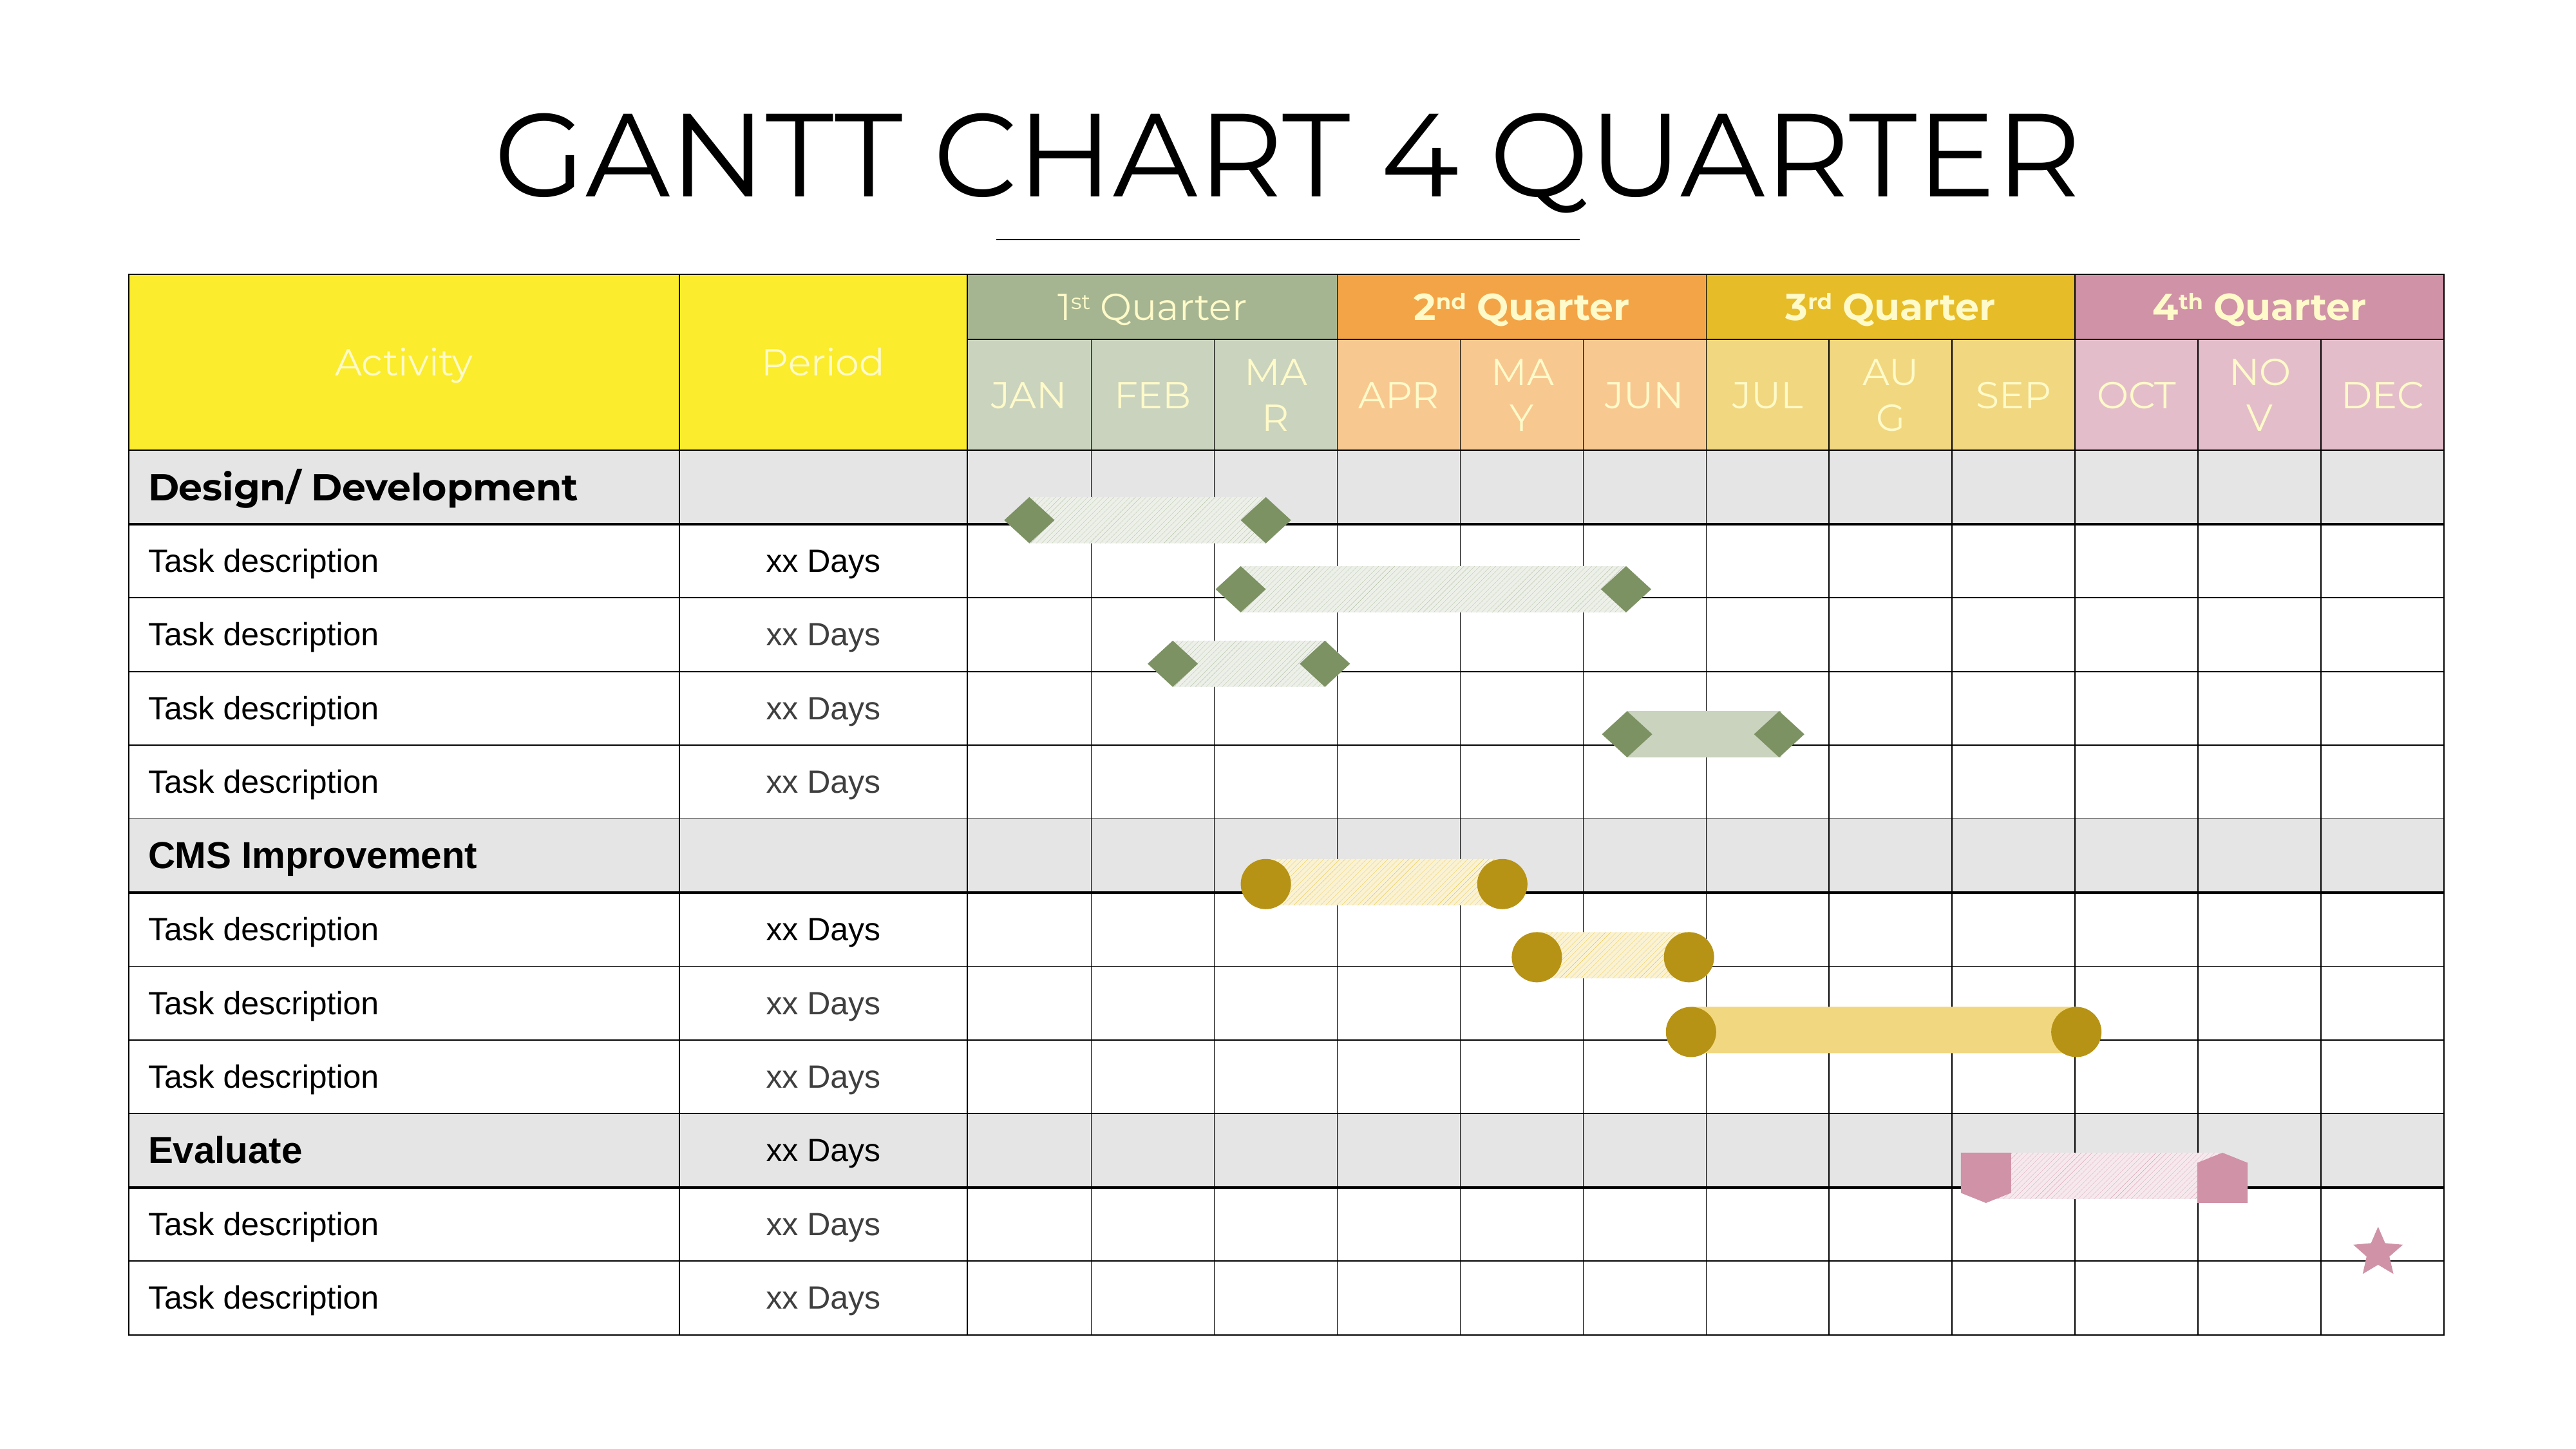

# GANTT CHART 4 QUARTER
| Activity | Period | 1st Quarter |  |  | 2nd Quarter |  |  | 3rd Quarter |  |  | 4th Quarter |  |  |
| --- | --- | --- | --- | --- | --- | --- | --- | --- | --- | --- | --- | --- | --- |
|  |  | JAN | FEB | MAR | APR | MAY | JUN | JUL | AUG | SEP | OCT | NOV | DEC |
| Design/ Development |  |  |  |  |  |  |  |  |  |  |  |  |  |
| Task description | xx Days |  |  |  |  |  |  |  |  |  |  |  |  |
| Task description | xx Days |  |  |  |  |  |  |  |  |  |  |  |  |
| Task description | xx Days |  |  |  |  |  |  |  |  |  |  |  |  |
| Task description | xx Days |  |  |  |  |  |  |  |  |  |  |  |  |
| CMS Improvement |  |  |  |  |  |  |  |  |  |  |  |  |  |
| Task description | xx Days |  |  |  |  |  |  |  |  |  |  |  |  |
| Task description | xx Days |  |  |  |  |  |  |  |  |  |  |  |  |
| Task description | xx Days |  |  |  |  |  |  |  |  |  |  |  |  |
| Evaluate | xx Days |  |  |  |  |  |  |  |  |  |  |  |  |
| Task description | xx Days |  |  |  |  |  |  |  |  |  |  |  |  |
| Task description | xx Days |  |  |  |  |  |  |  |  |  |  |  |  |